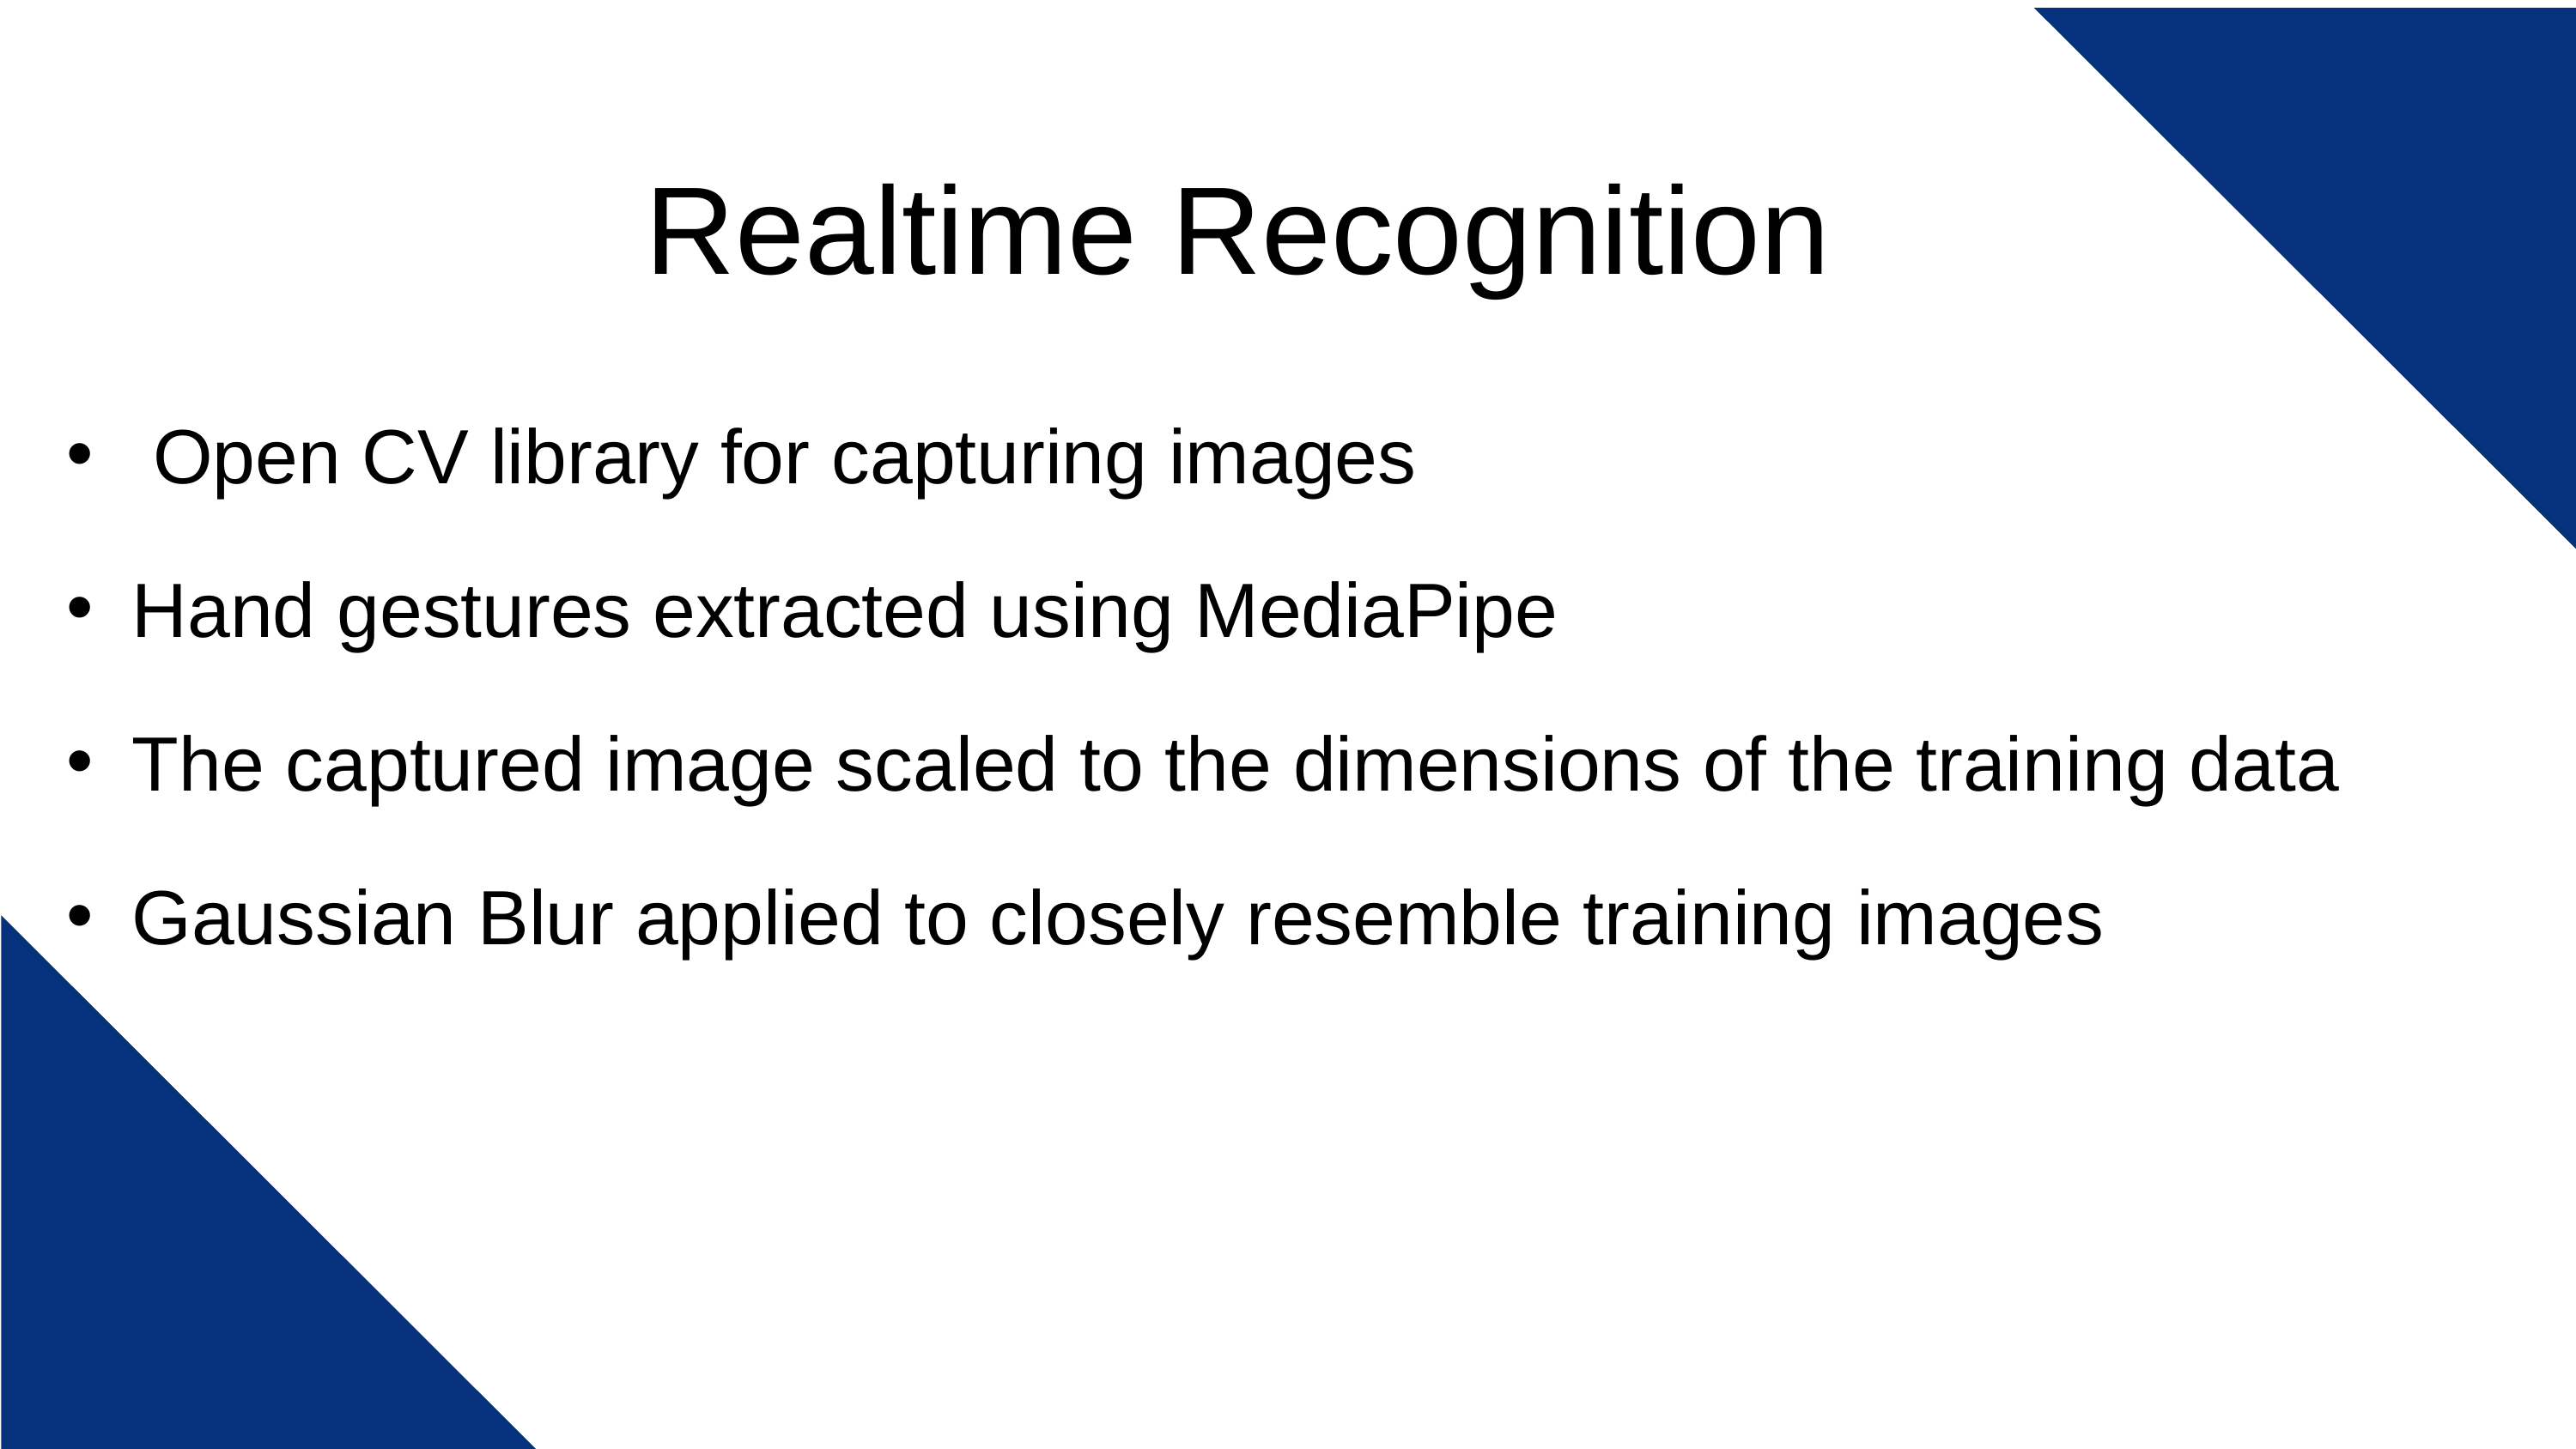

Realtime Recognition
 Open CV library for capturing images
Hand gestures extracted using MediaPipe
The captured image scaled to the dimensions of the training data
Gaussian Blur applied to closely resemble training images